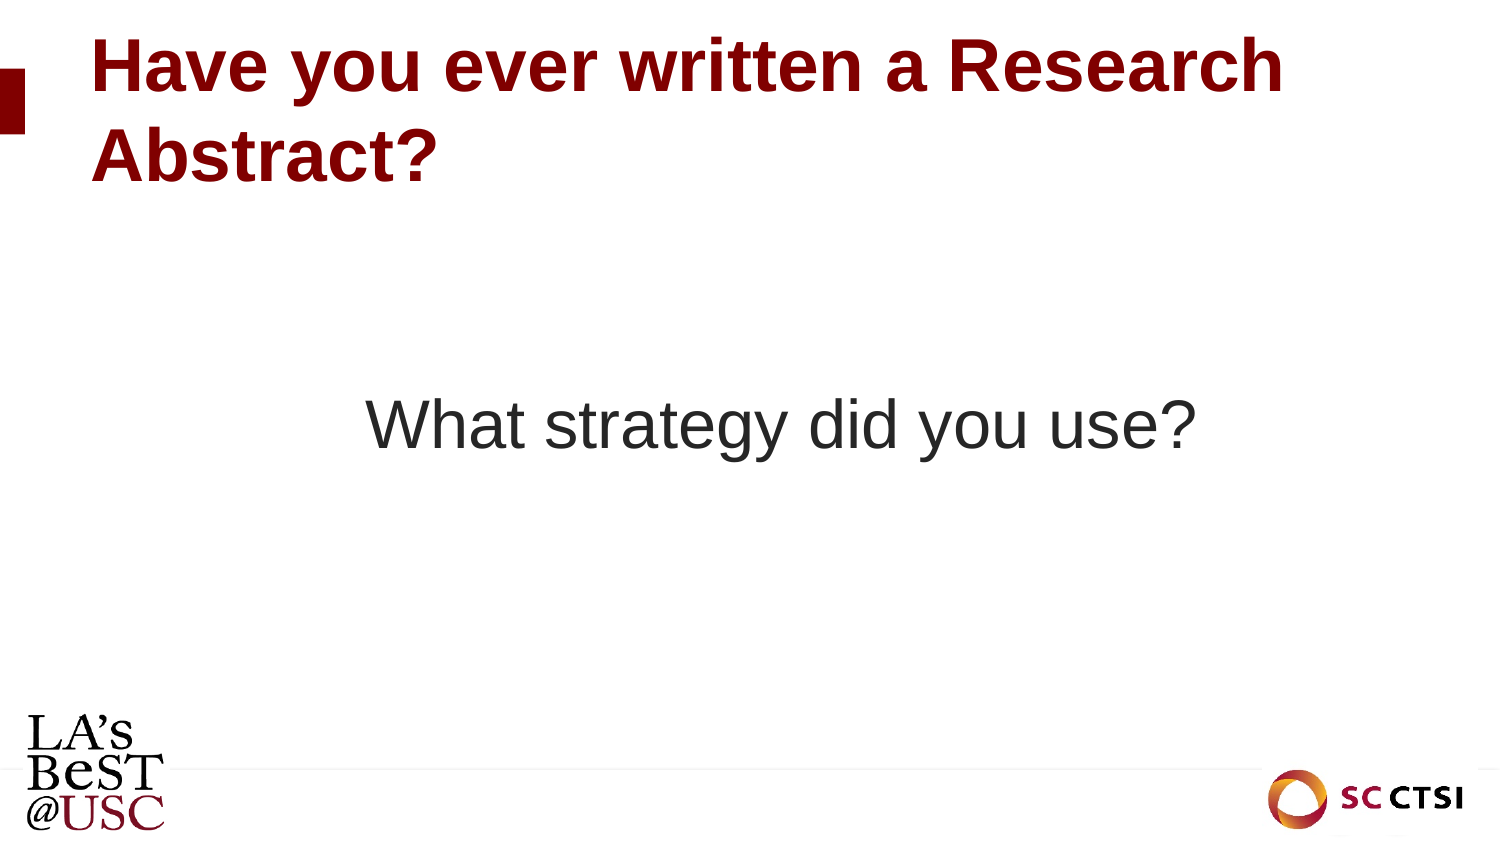

# Have you ever written a Research Abstract?
What strategy did you use?